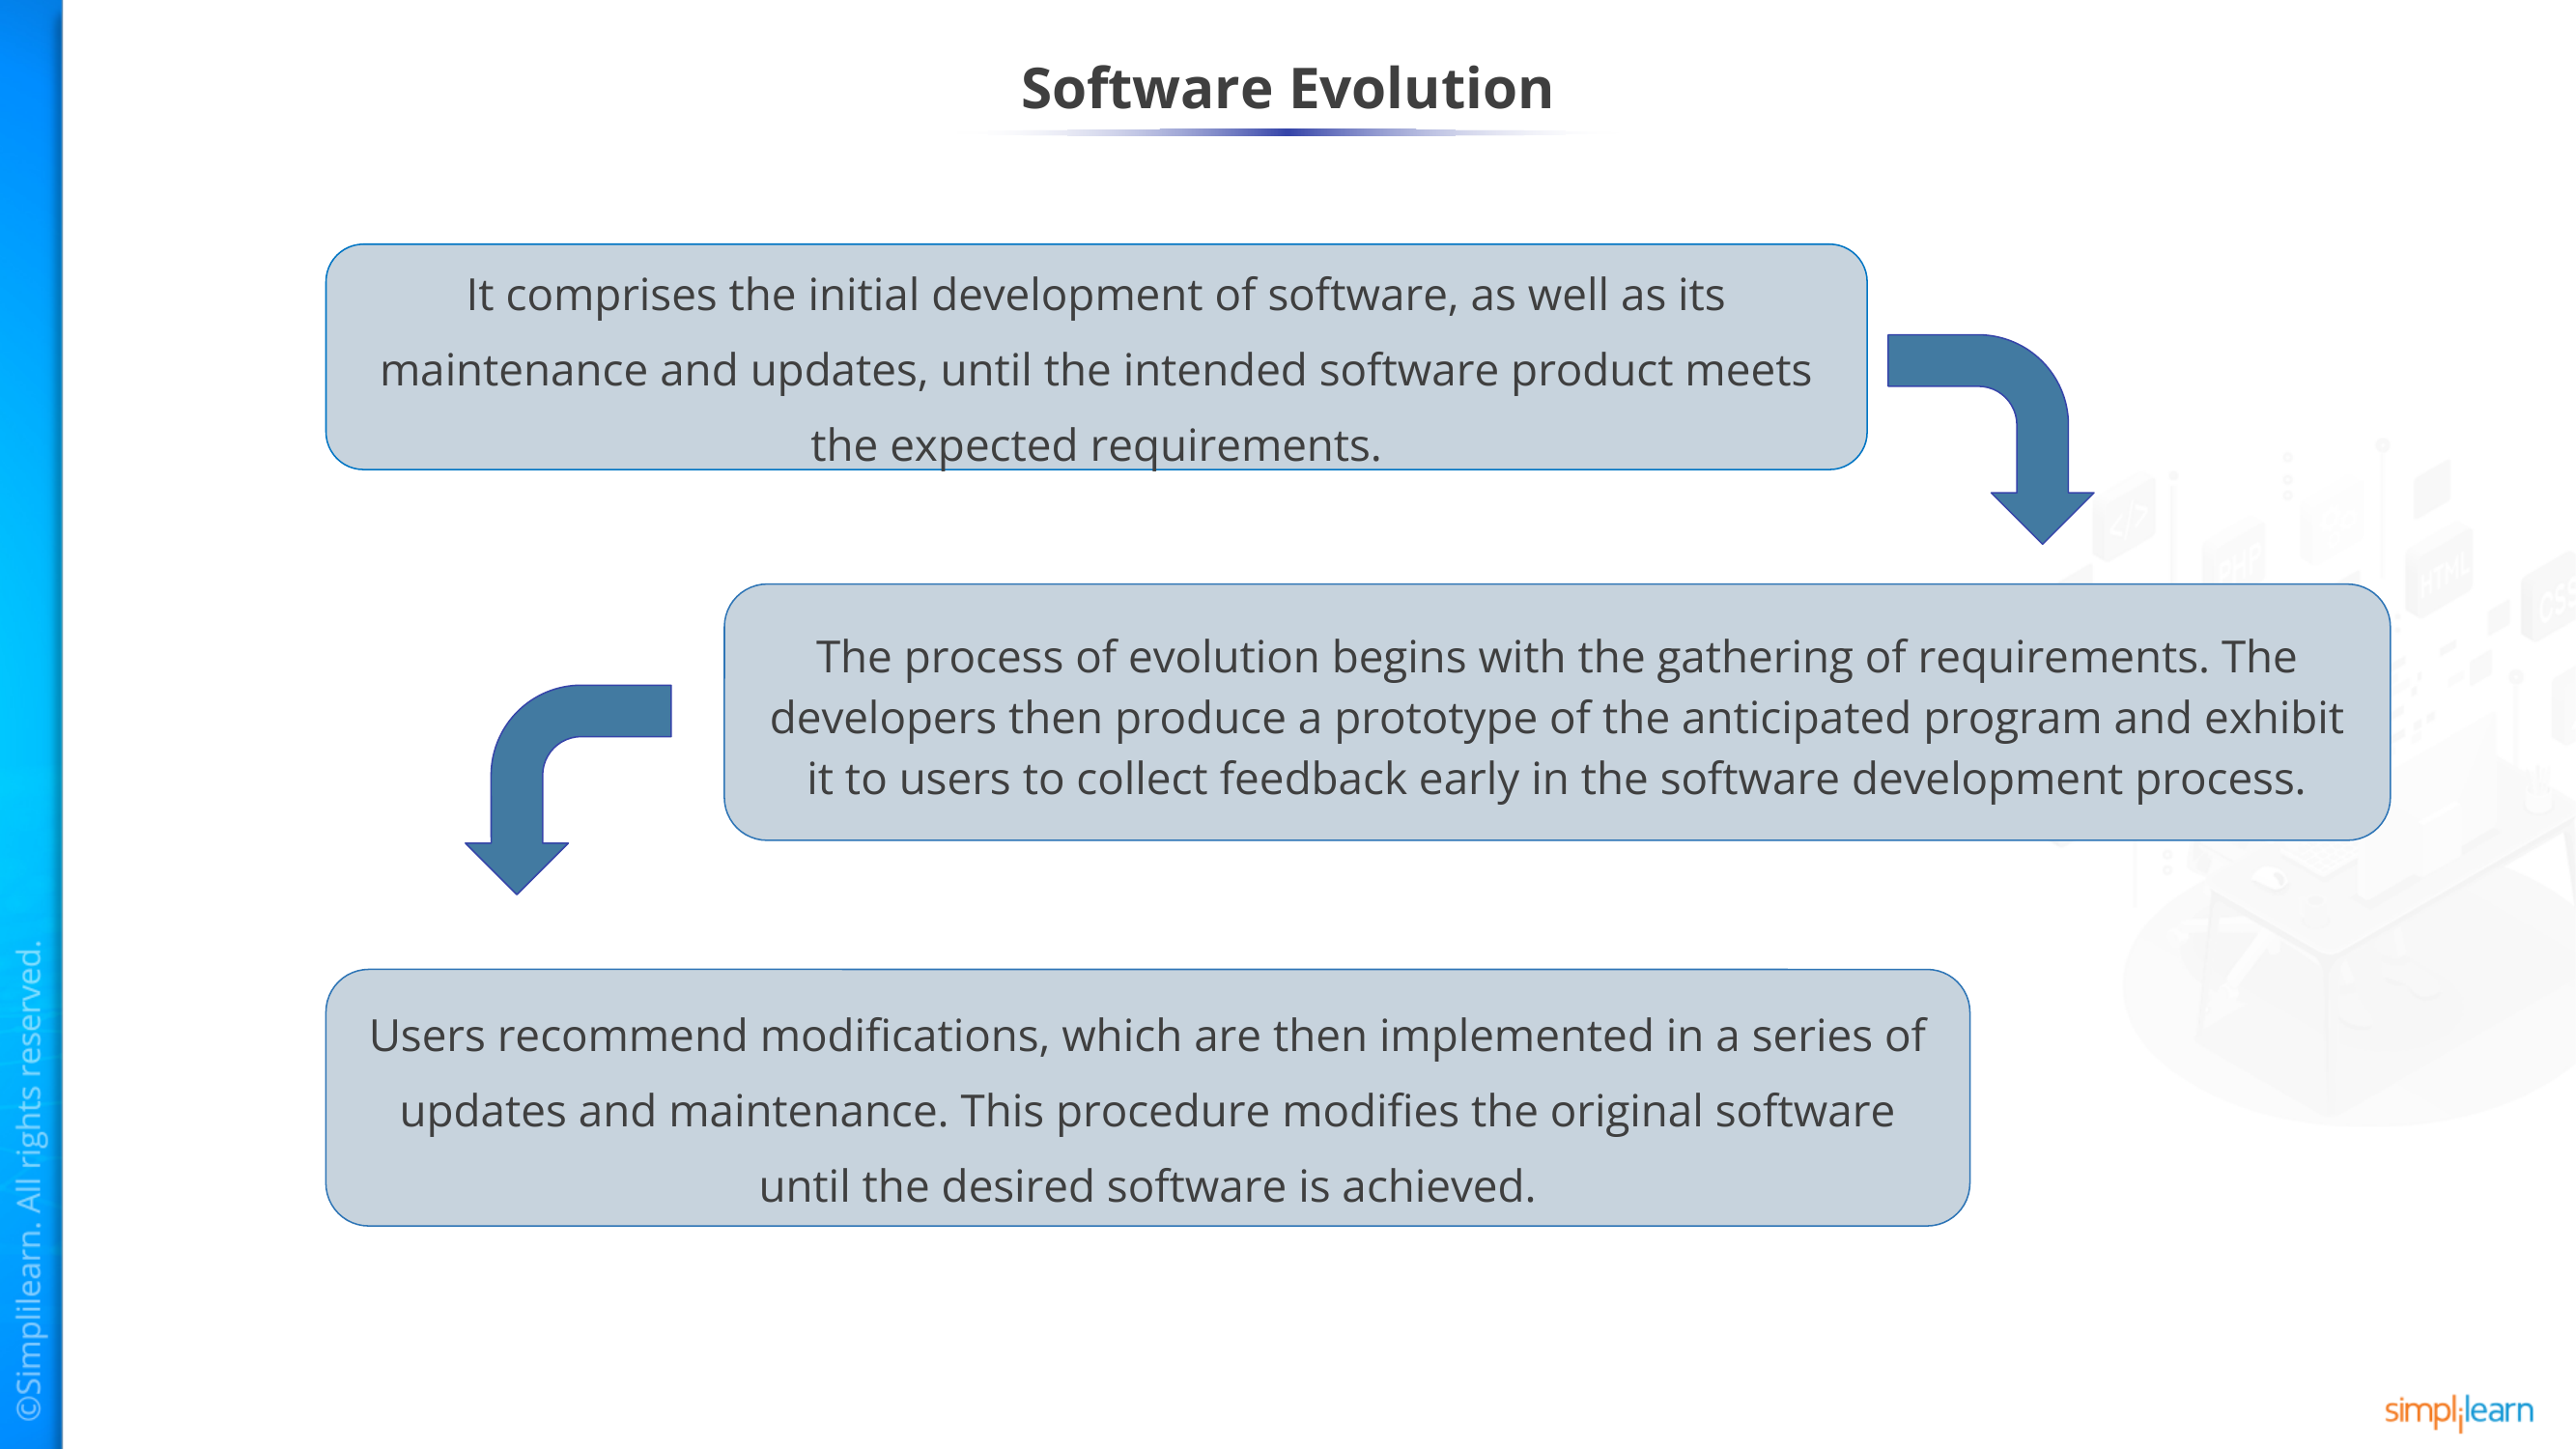

# Software Evolution

It comprises the initial development of software, as well as its maintenance and updates, until the intended software product meets the expected requirements.

The process of evolution begins with the gathering of requirements. The developers then produce a prototype of the anticipated program and exhibit it to users to collect feedback early in the software development process.

Users recommend modifications, which are then implemented in a series of updates and maintenance. This procedure modifies the original software until the desired software is achieved.